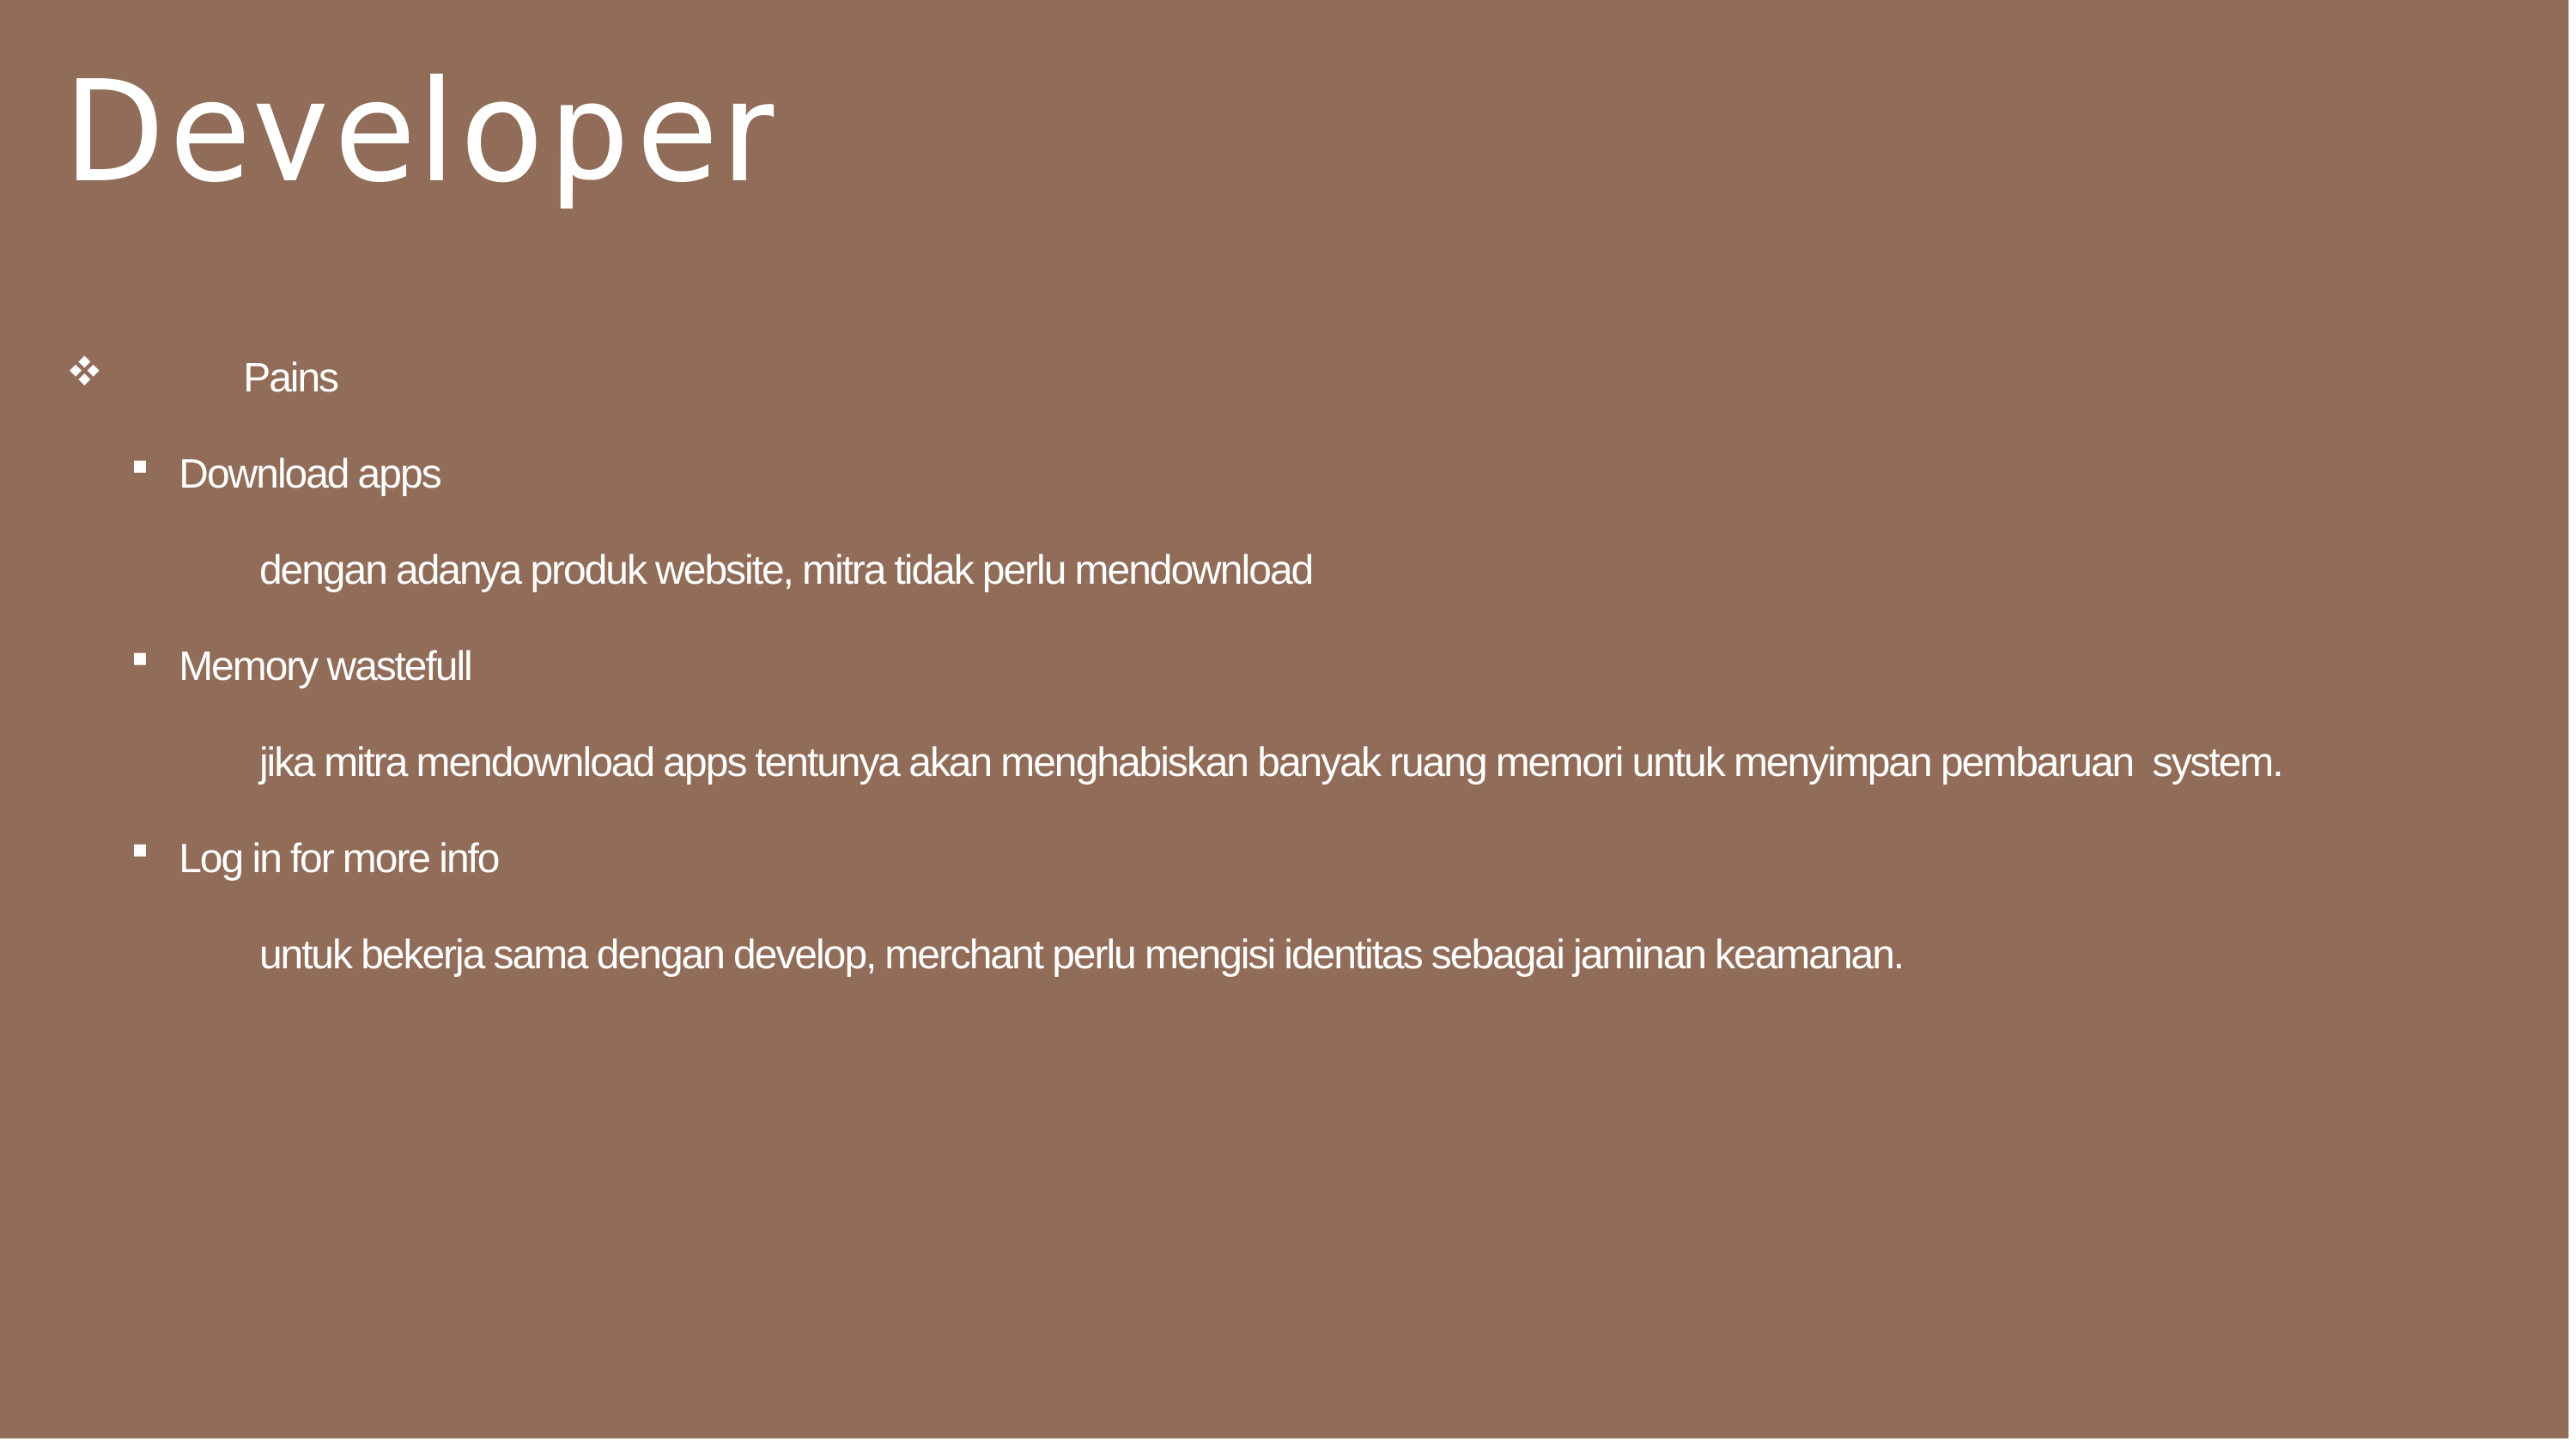

Developer

	Pains
Download apps
	dengan adanya produk website, mitra tidak perlu mendownload
Memory wastefull
	jika mitra mendownload apps tentunya akan menghabiskan banyak ruang memori untuk menyimpan pembaruan  system.
Log in for more info
	untuk bekerja sama dengan develop, merchant perlu mengisi identitas sebagai jaminan keamanan.